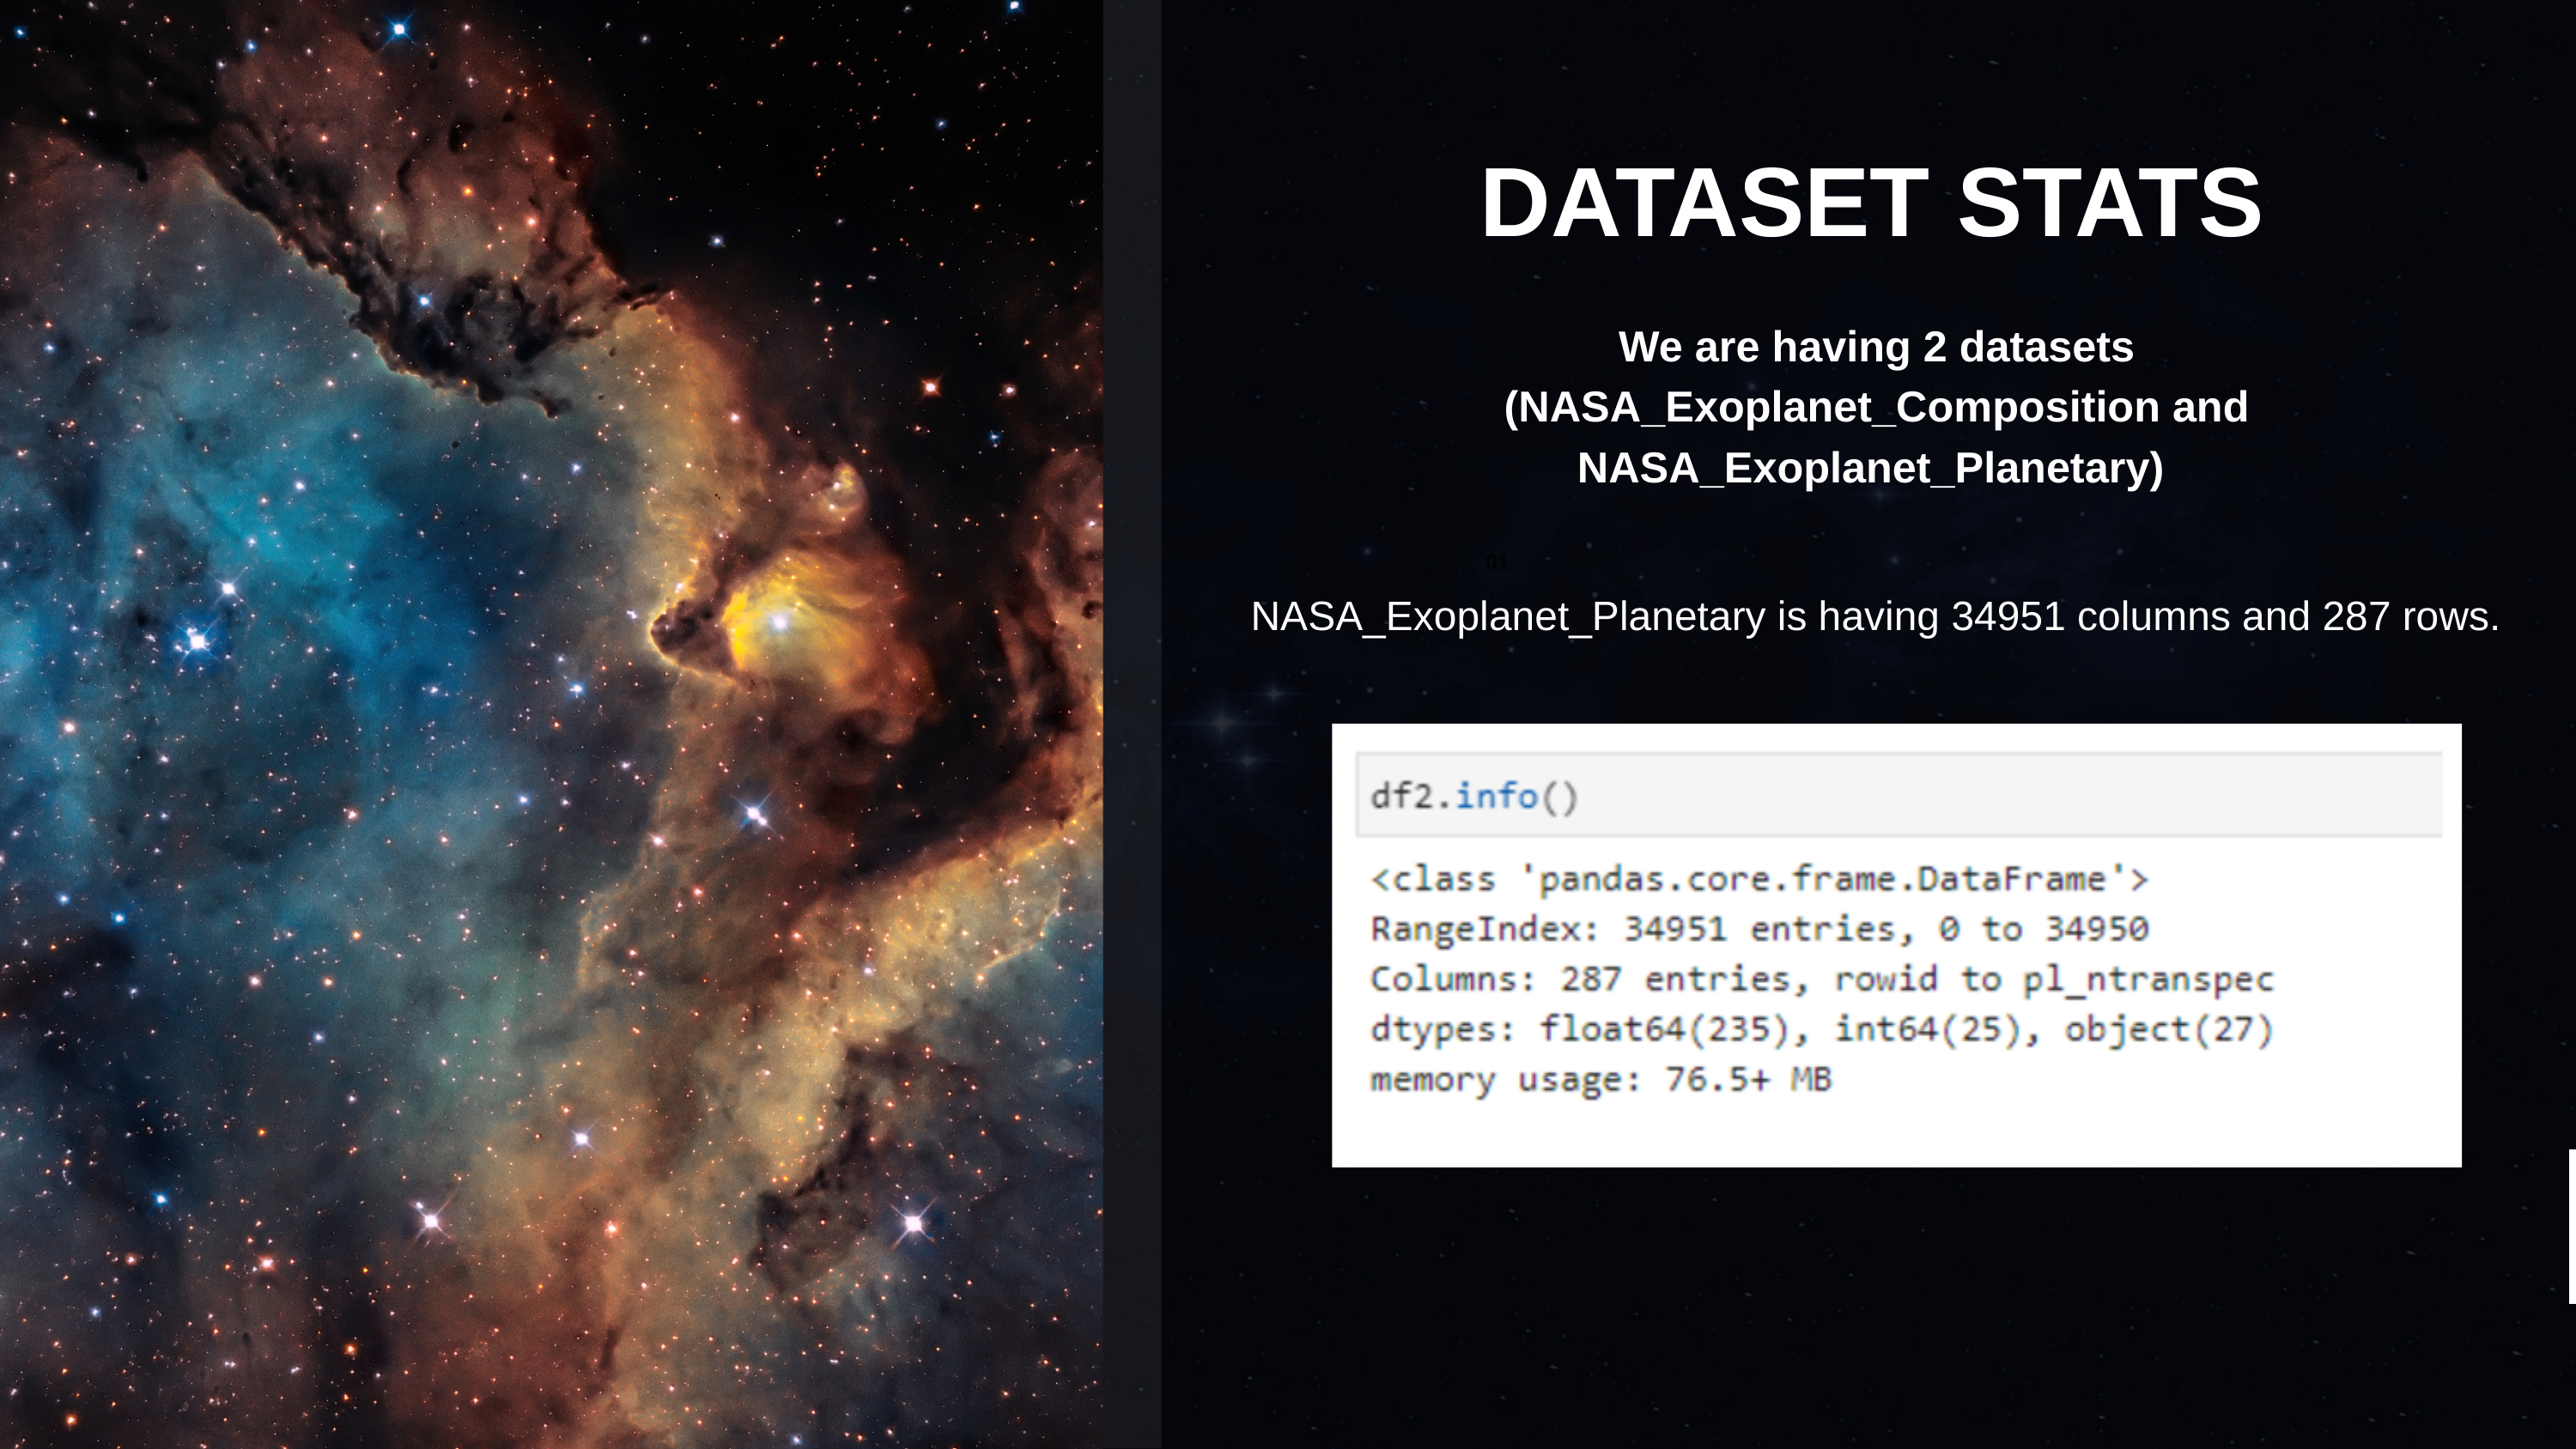

DATASET STATS
We are having 2 datasets (NASA_Exoplanet_Composition and NASA_Exoplanet_Planetary)
01
NASA_Exoplanet_Planetary is having 34951 columns and 287 rows.